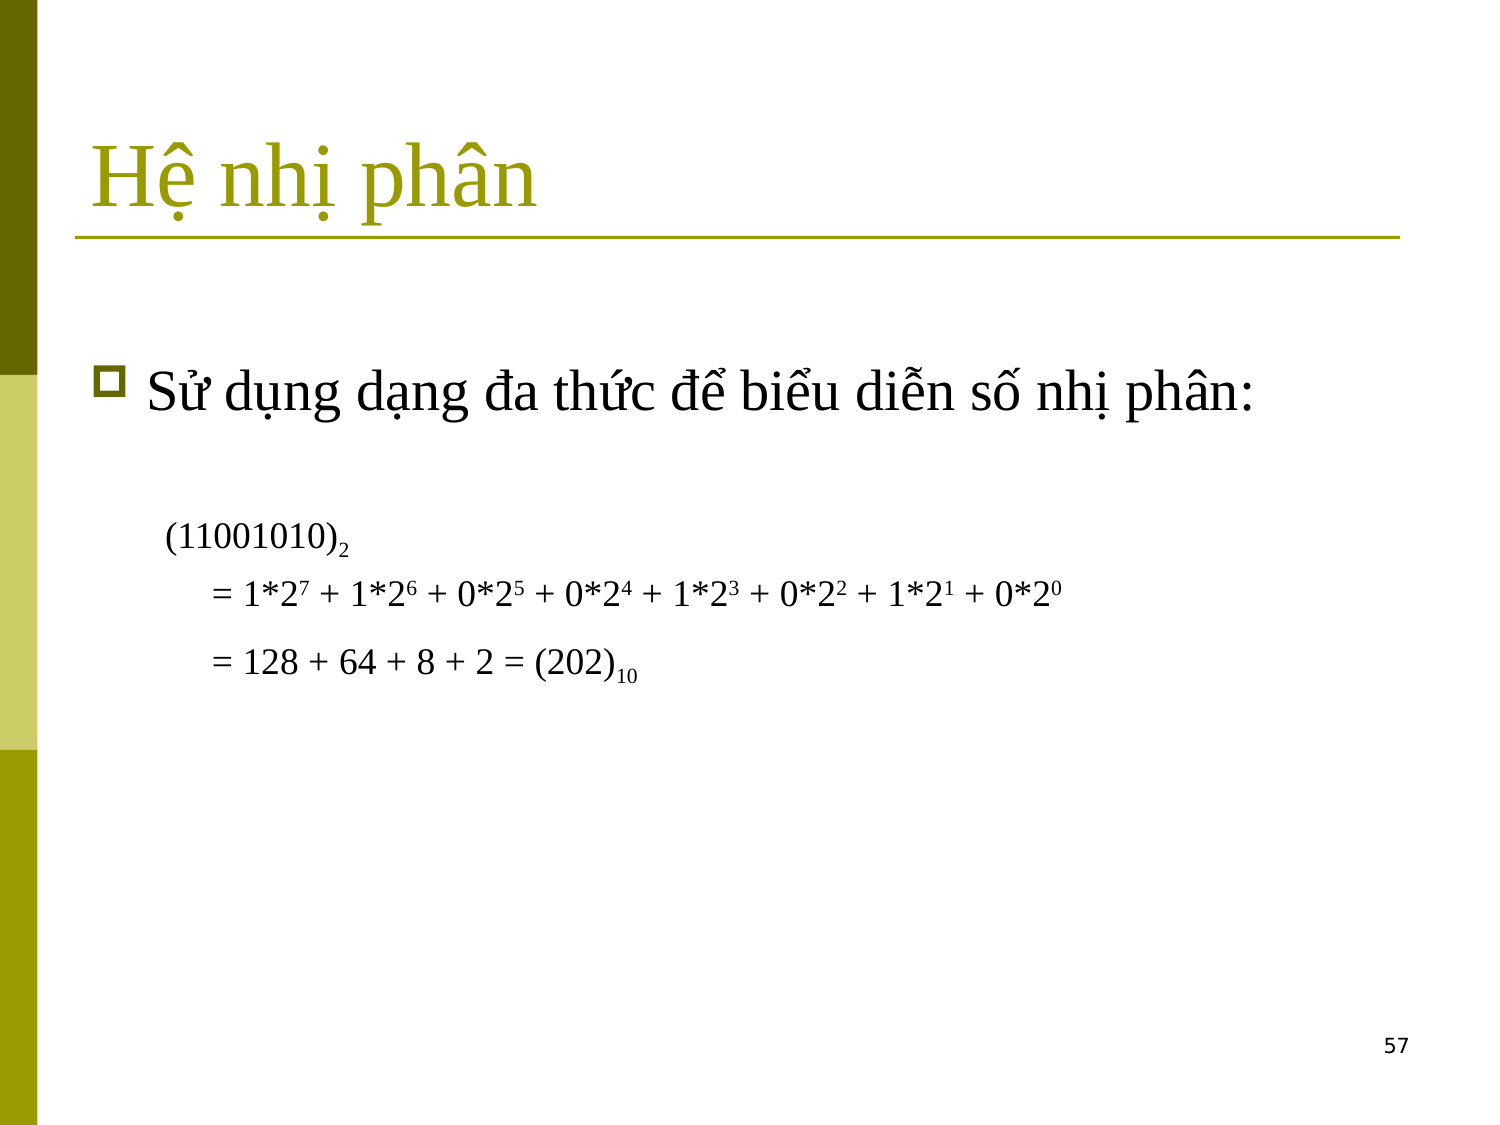

# Hệ nhị phân

Sử dụng dạng đa thức để biểu diễn số nhị phân:

(11001010)2
	= 1*27 + 1*26 + 0*25 + 0*24 + 1*23 + 0*22 + 1*21 + 0*20
	= 128 + 64 + 8 + 2 = (202)10
57